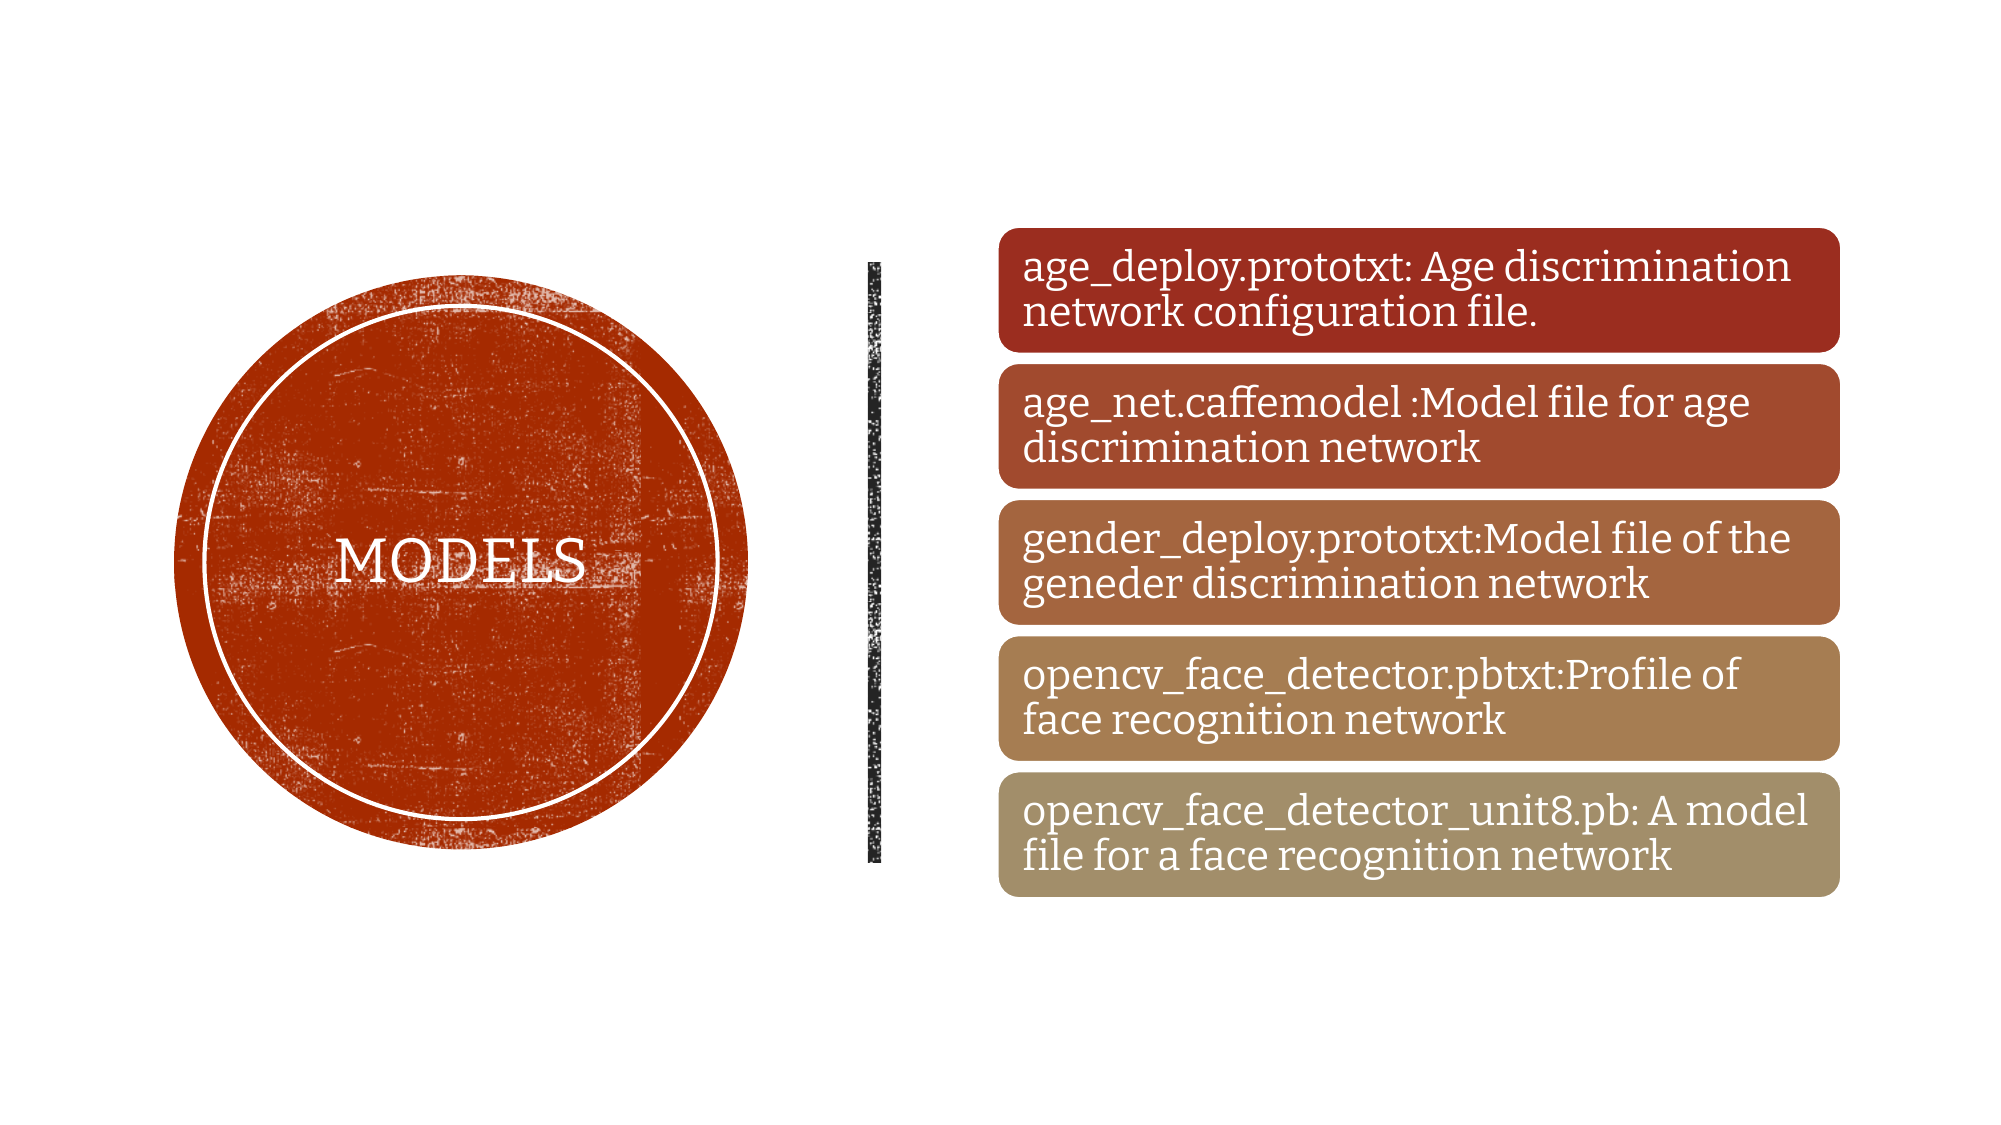

age_deploy.prototxt: Age discrimination network configuration file.
age_net.caffemodel :Model file for age discrimination network
gender_deploy.prototxt:Model file of the geneder discrimination network
opencv_face_detector.pbtxt:Profile of face recognition network
opencv_face_detector_unit8.pb: A model file for a face recognition network

# models